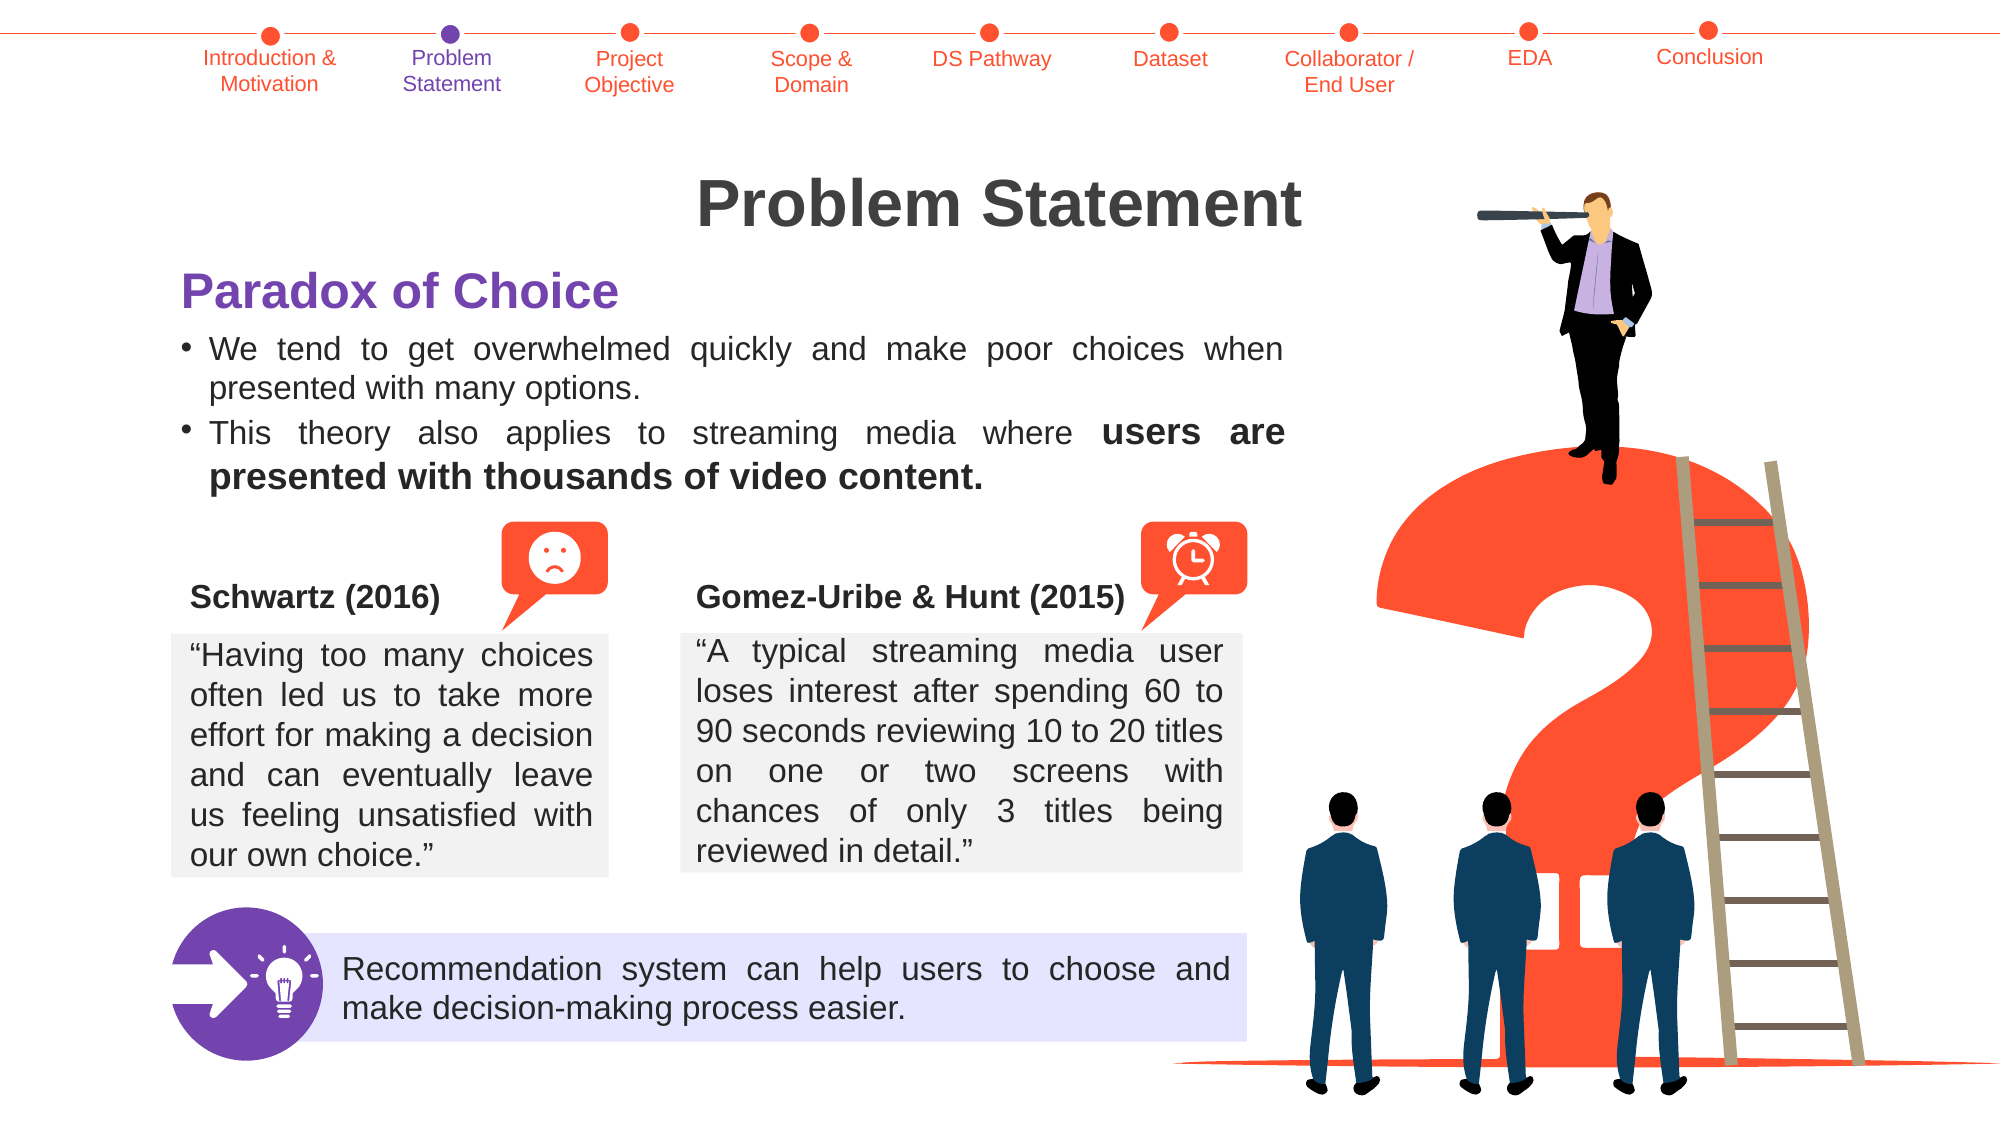

Conclusion
Problem Statement
Introduction & Motivation
EDA
Collaborator / End User
Dataset
Scope & Domain
Project Objective
DS Pathway
Problem Statement

Paradox of Choice
We tend to get overwhelmed quickly and make poor choices when presented with many options.
This theory also applies to streaming media where users are presented with thousands of video content.

Gomez-Uribe & Hunt (2015)
“A typical streaming media user loses interest after spending 60 to 90 seconds reviewing 10 to 20 titles on one or two screens with chances of only 3 titles being reviewed in detail.”
Schwartz (2016)
“Having too many choices often led us to take more effort for making a decision and can eventually leave us feeling unsatisfied with our own choice.”

Recommendation system can help users to choose and make decision-making process easier.